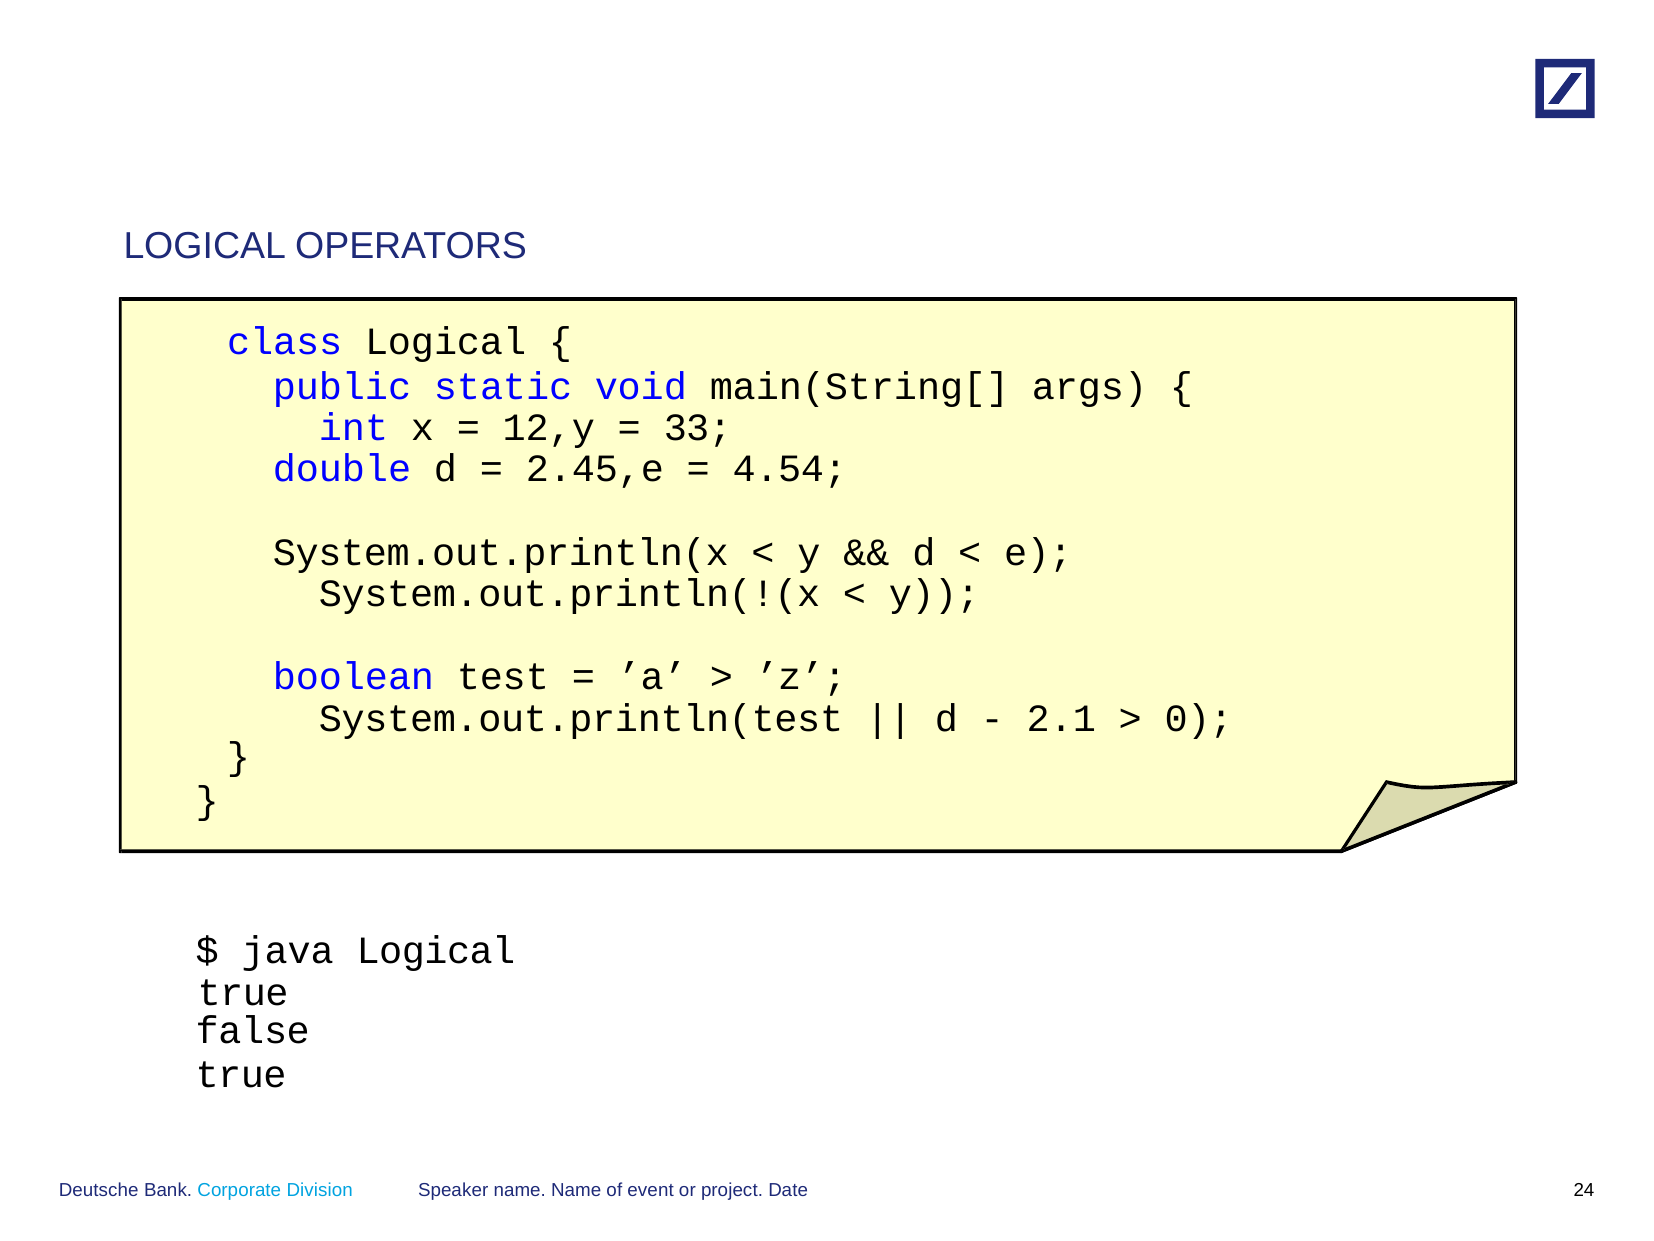

# LOGICAL OPERATORS

class Logical {
public static void main(String[] args) { int x = 12,y = 33;
double d = 2.45,e = 4.54;
System.out.println(x < y && d < e); System.out.println(!(x < y));
boolean test = ’a’ > ’z’; System.out.println(test || d - 2.1 > 0);
}
}

$ java Logical true
false
true
Speaker name. Name of event or project. Date
24